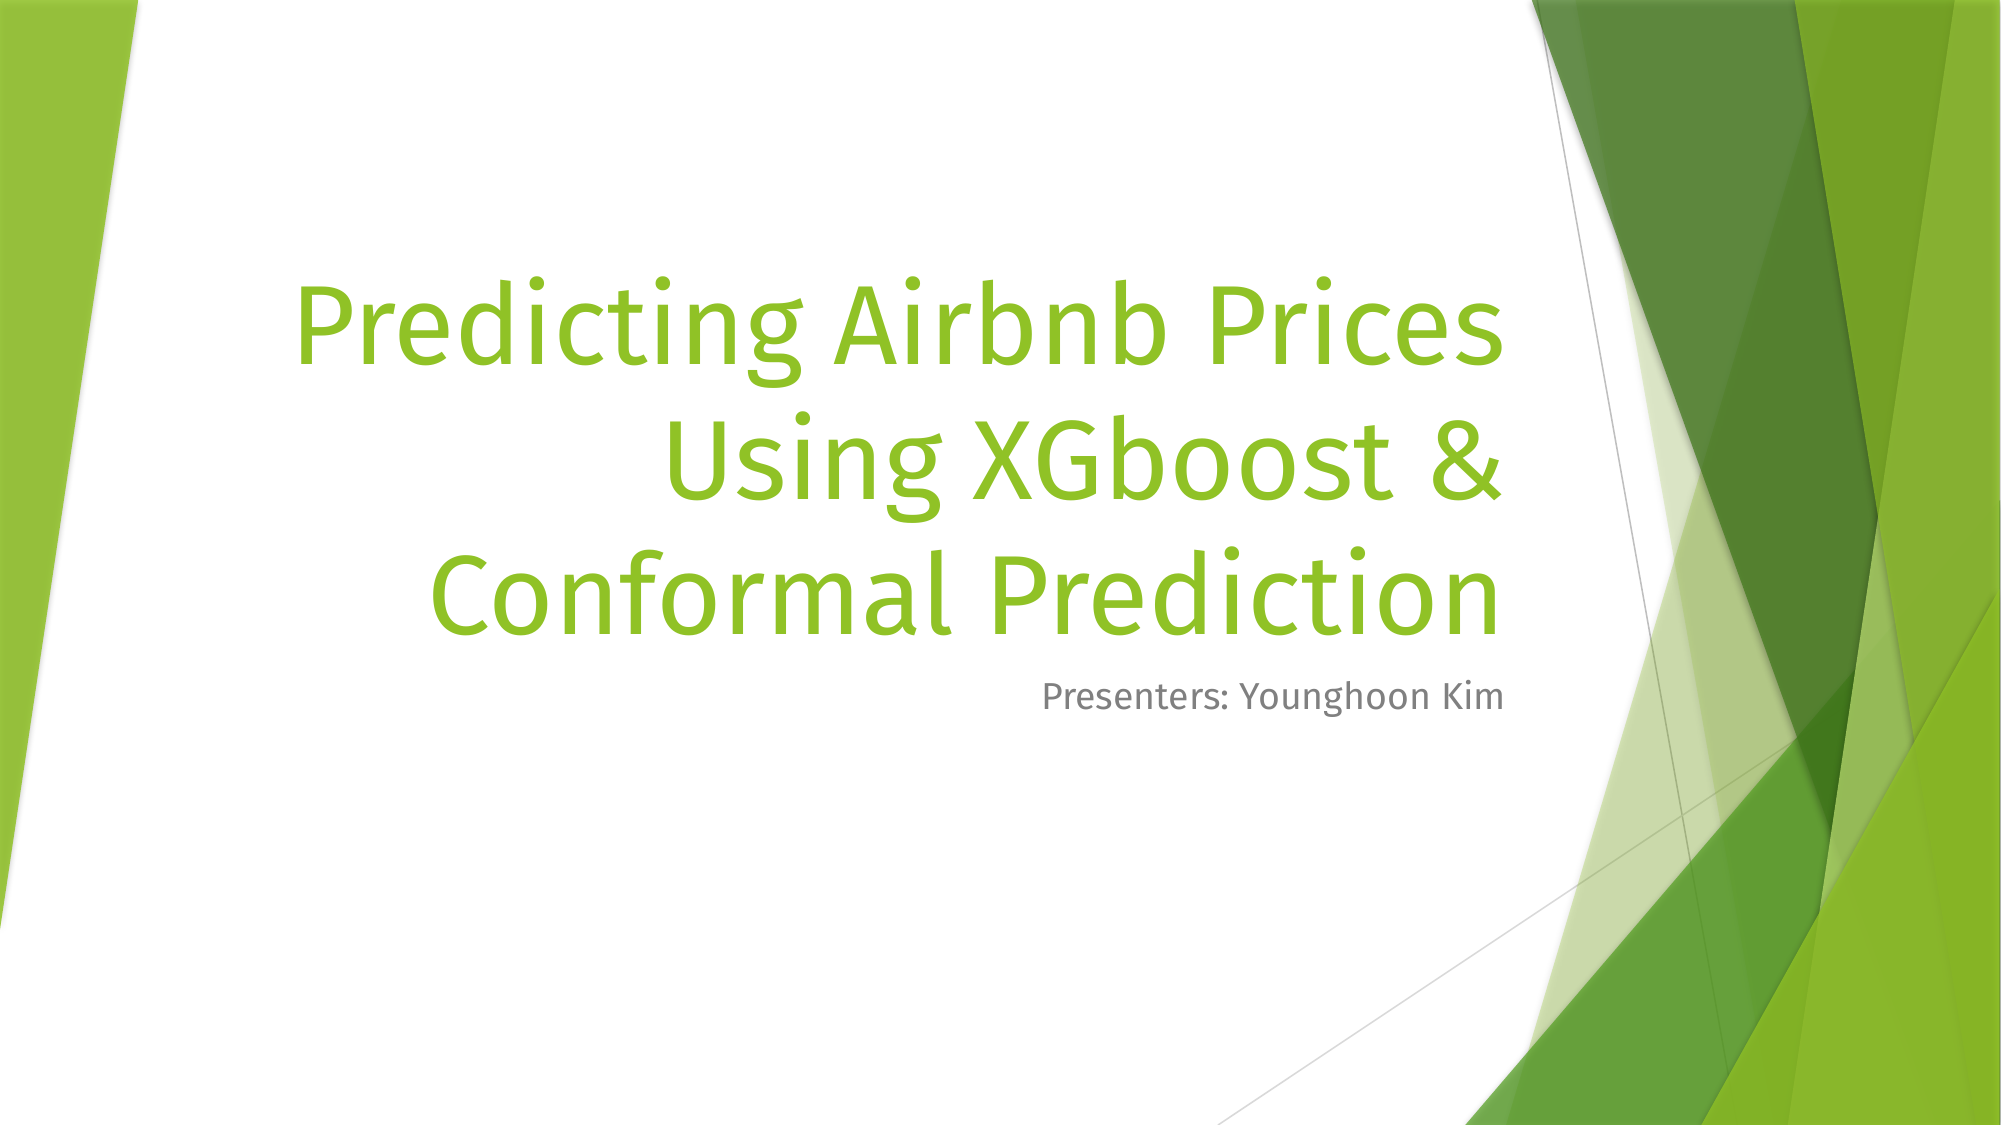

# Predicting Airbnb Prices Using XGboost & Conformal Prediction
Presenters: Younghoon Kim